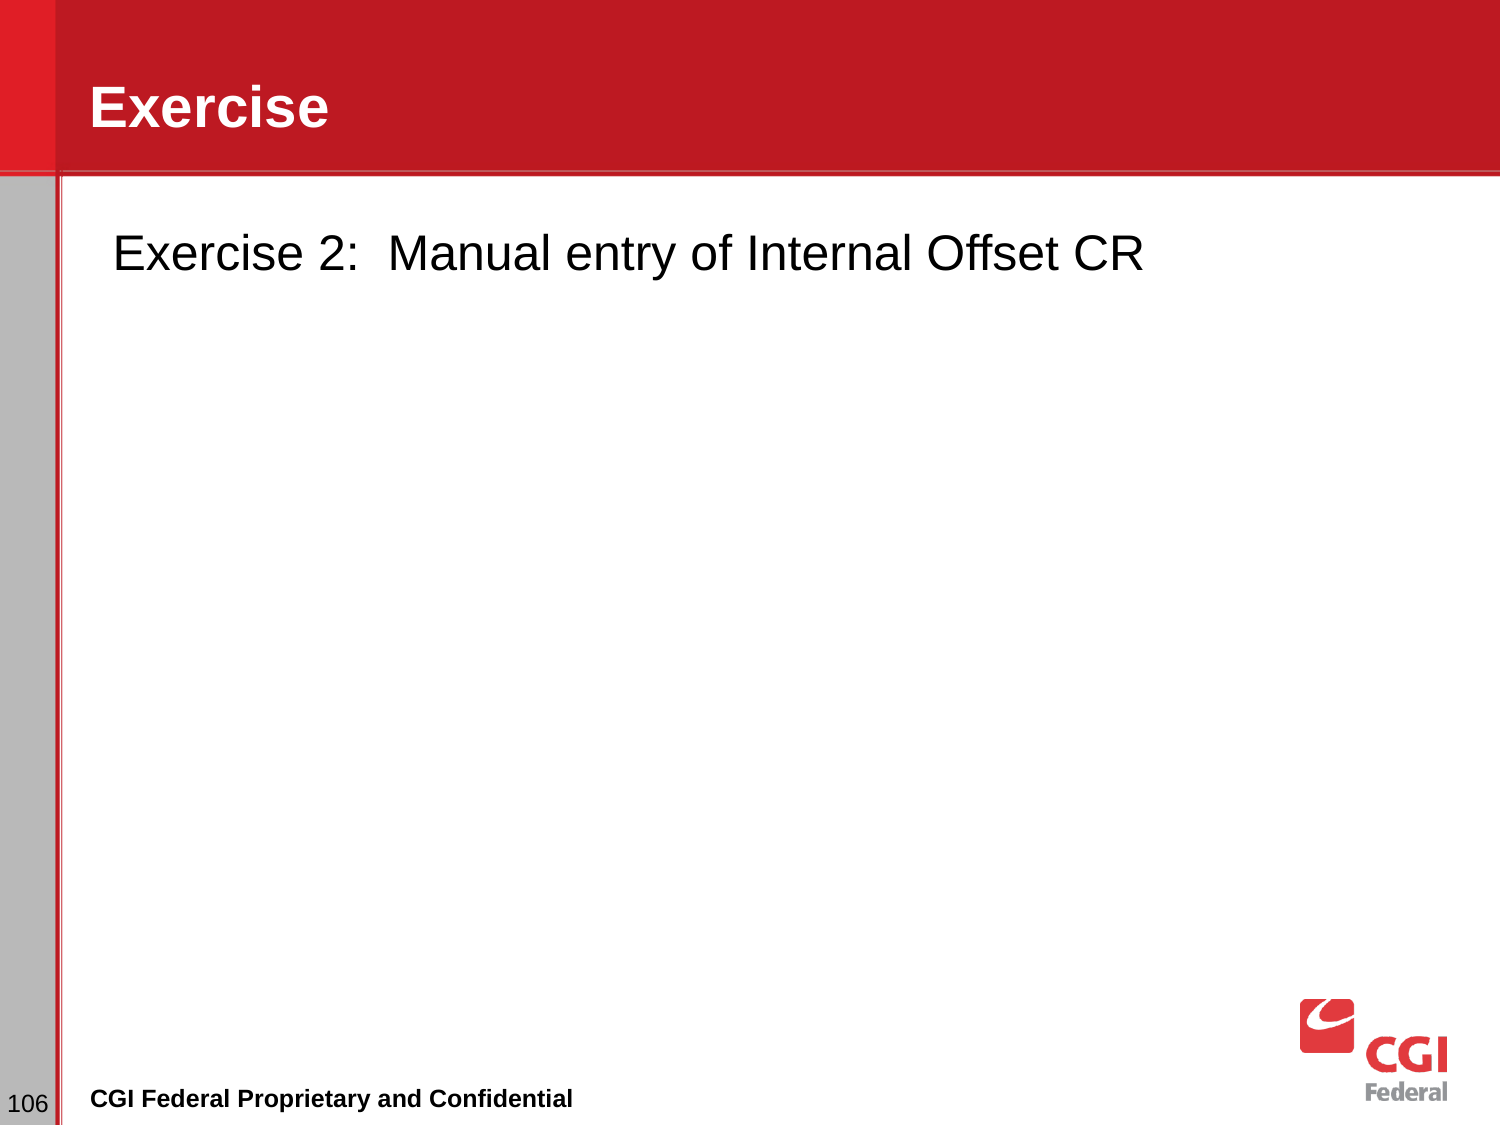

# Exercise

Exercise 2:  Manual entry of Internal Offset CR
106
CGI Federal Proprietary and Confidential